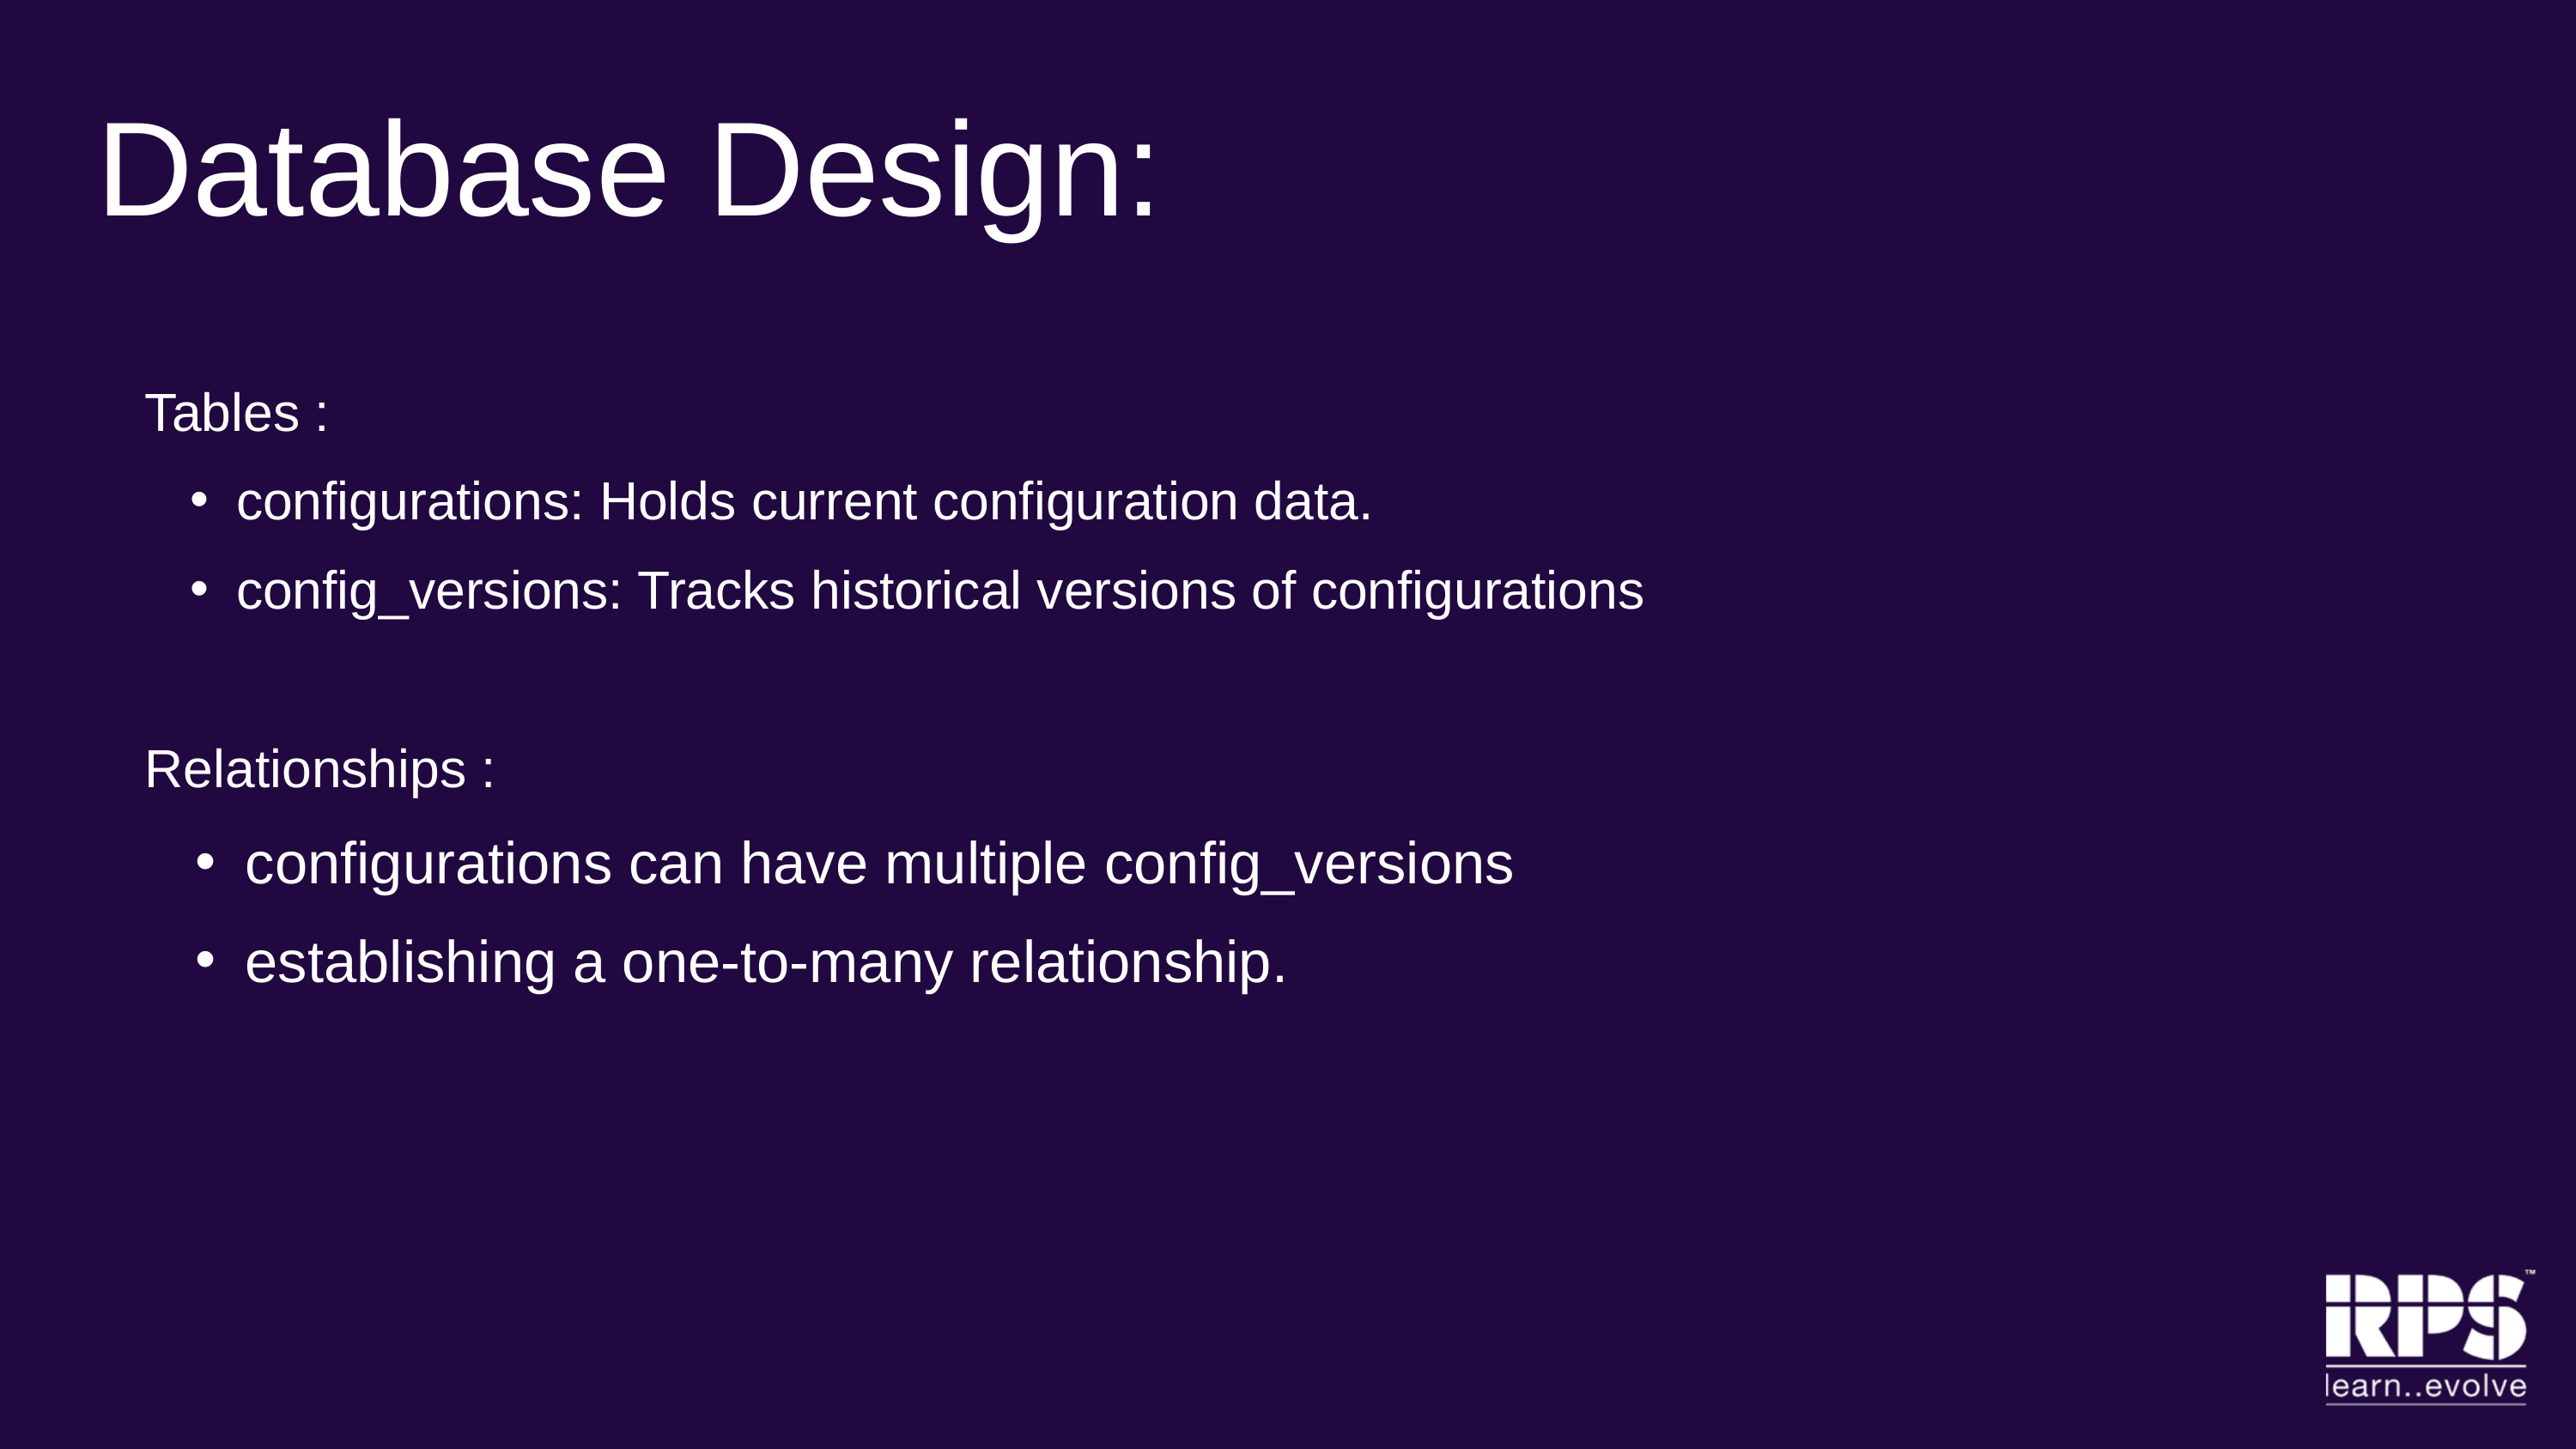

Database Design:
Tables :
configurations: Holds current configuration data.
config_versions: Tracks historical versions of configurations

Relationships :
configurations can have multiple config_versions
establishing a one-to-many relationship.